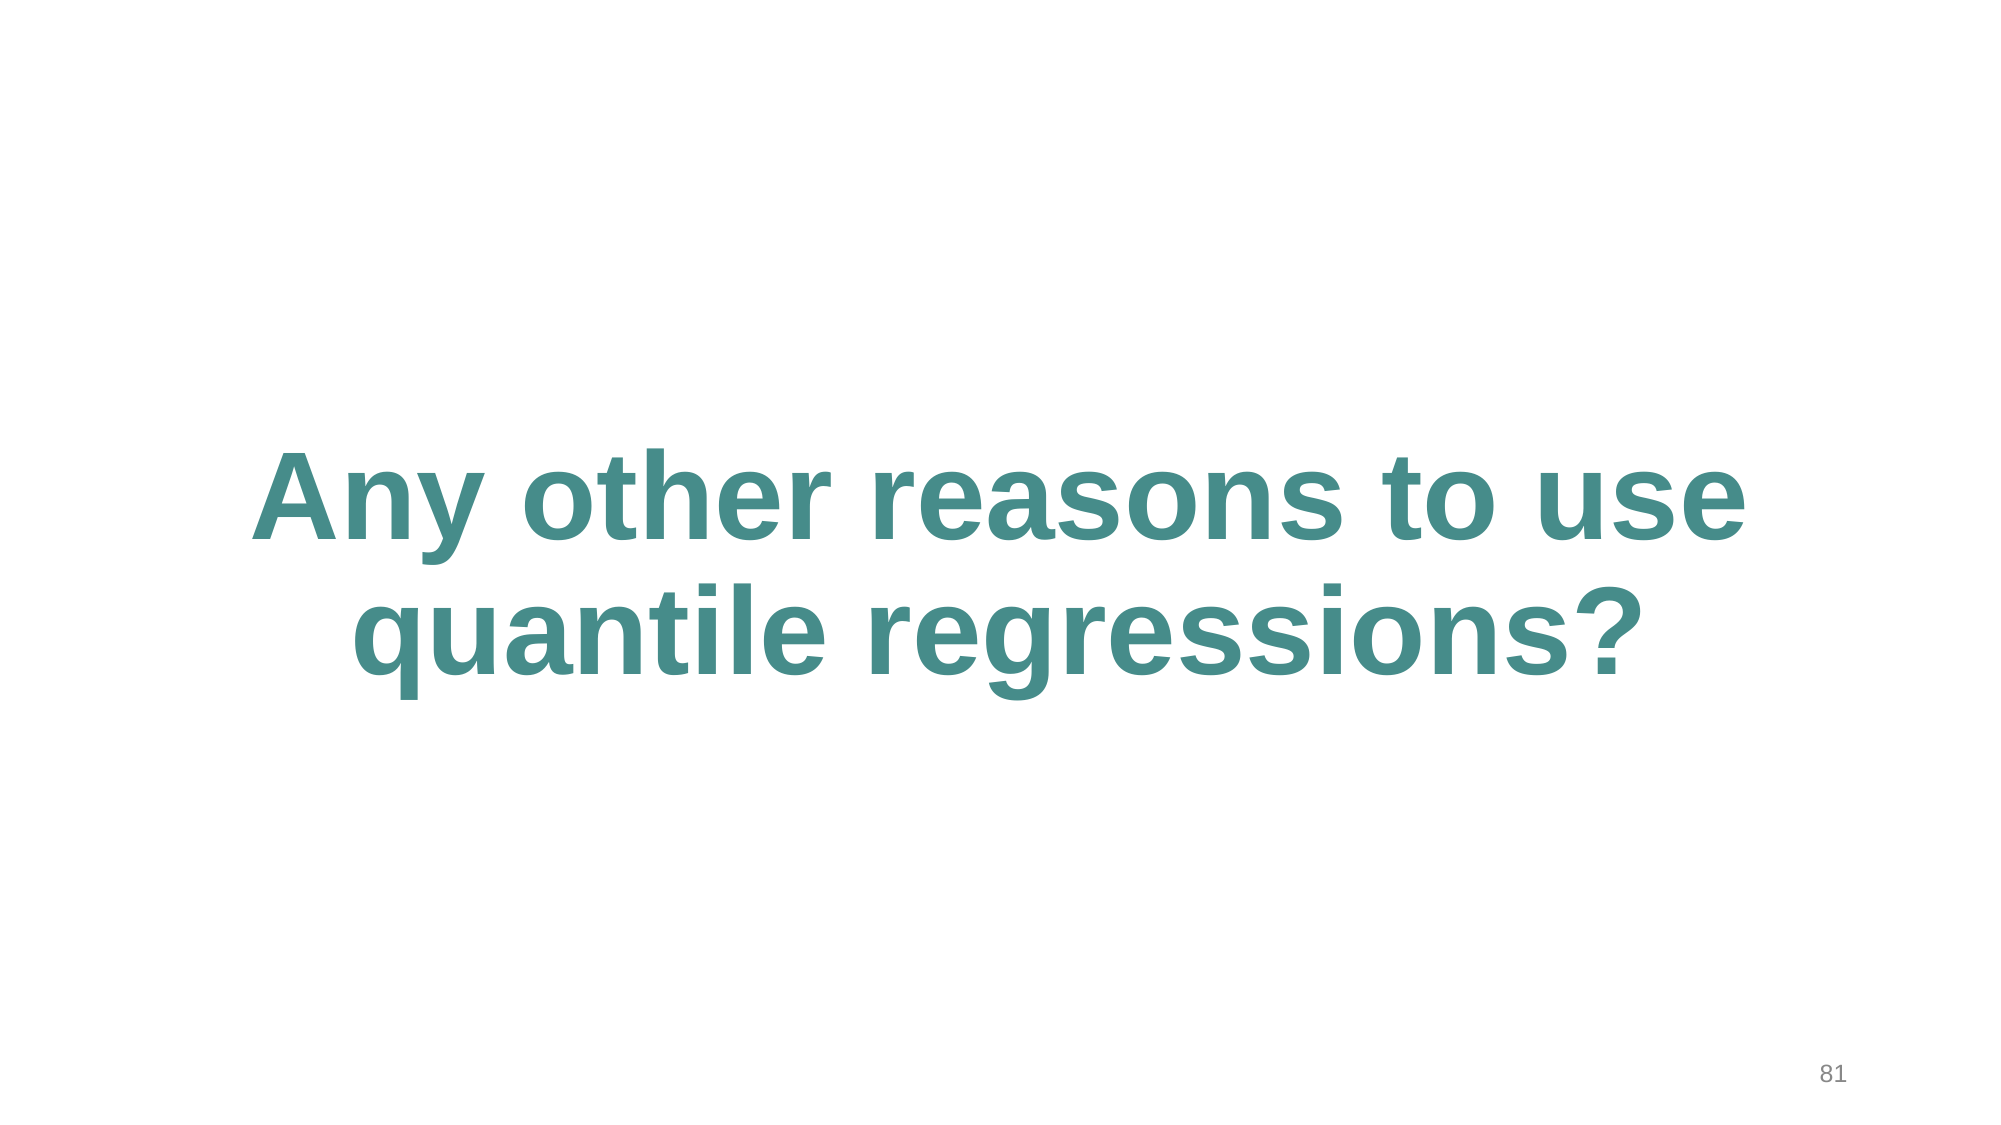

# Any other reasons to use quantile regressions?
81